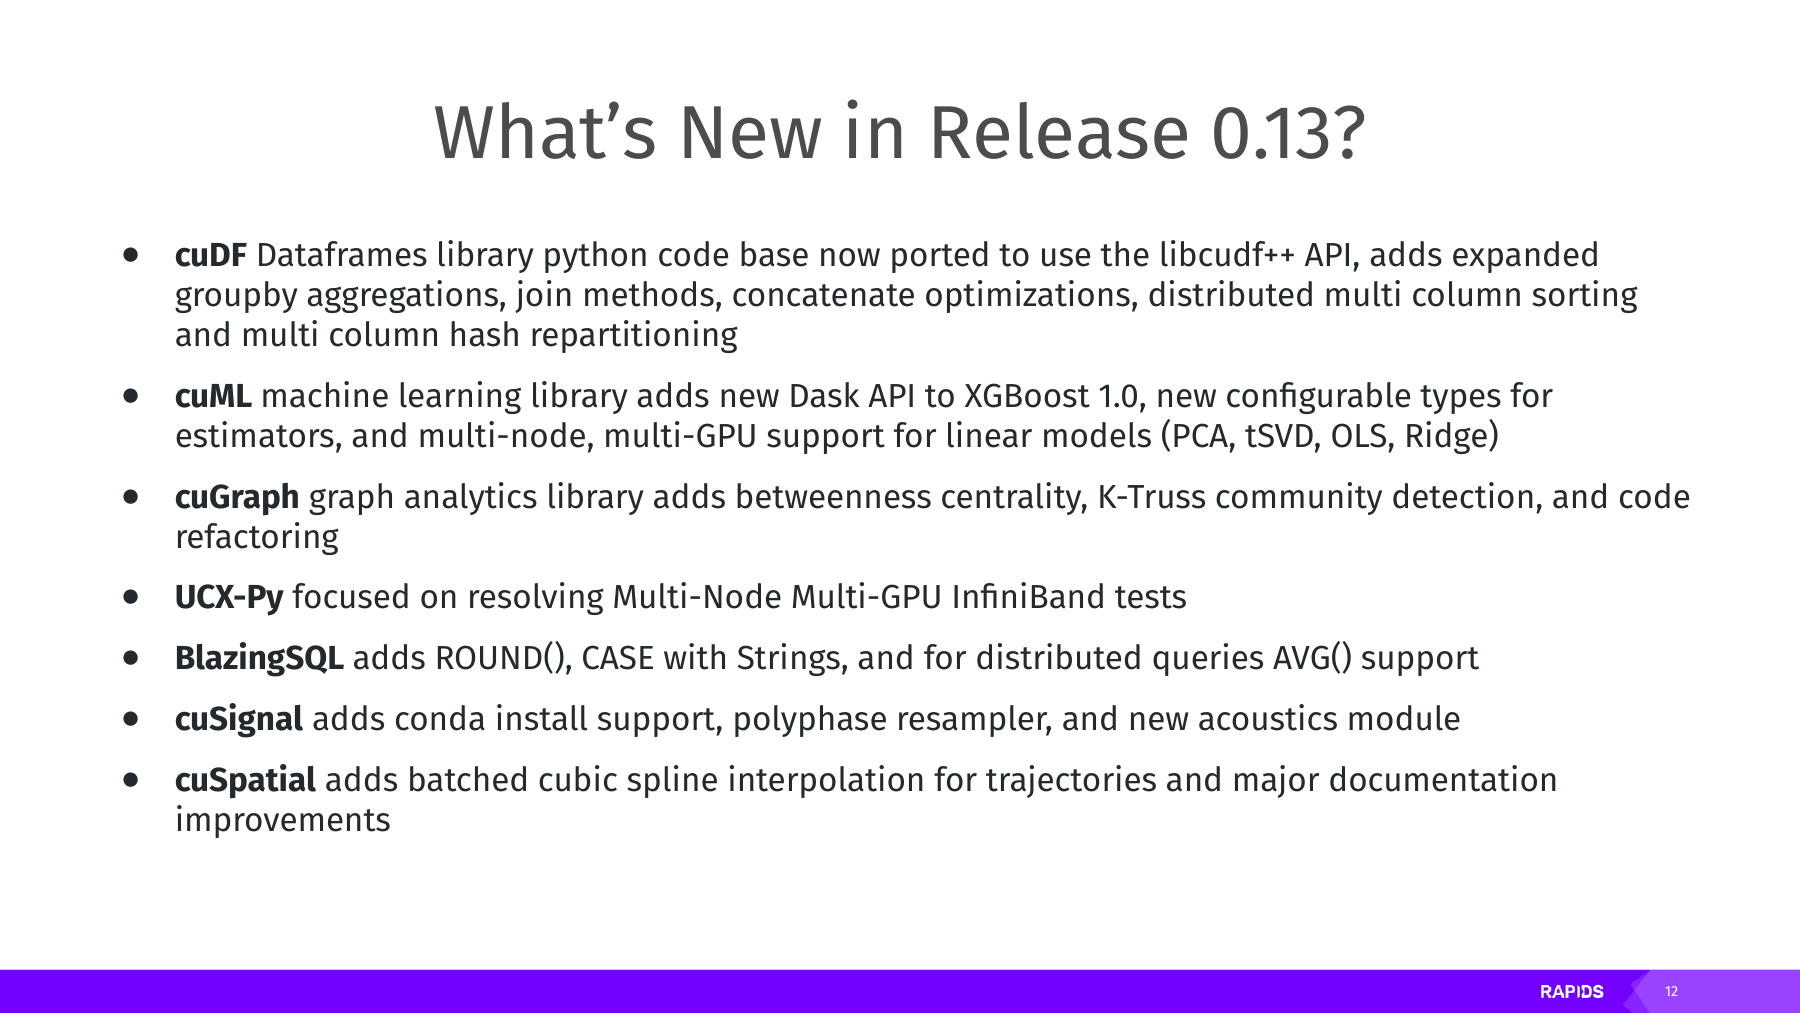

# What’s New in Release 0.13?
cuDF Dataframes library python code base now ported to use the libcudf++ API, adds expanded groupby aggregations, join methods, concatenate optimizations, distributed multi column sorting and multi column hash repartitioning
cuML machine learning library adds new Dask API to XGBoost 1.0, new configurable types for estimators, and multi-node, multi-GPU support for linear models (PCA, tSVD, OLS, Ridge)
cuGraph graph analytics library adds betweenness centrality, K-Truss community detection, and code refactoring
UCX-Py focused on resolving Multi-Node Multi-GPU InfiniBand tests
BlazingSQL adds ROUND(), CASE with Strings, and for distributed queries AVG() support
cuSignal adds conda install support, polyphase resampler, and new acoustics module
cuSpatial adds batched cubic spline interpolation for trajectories and major documentation improvements